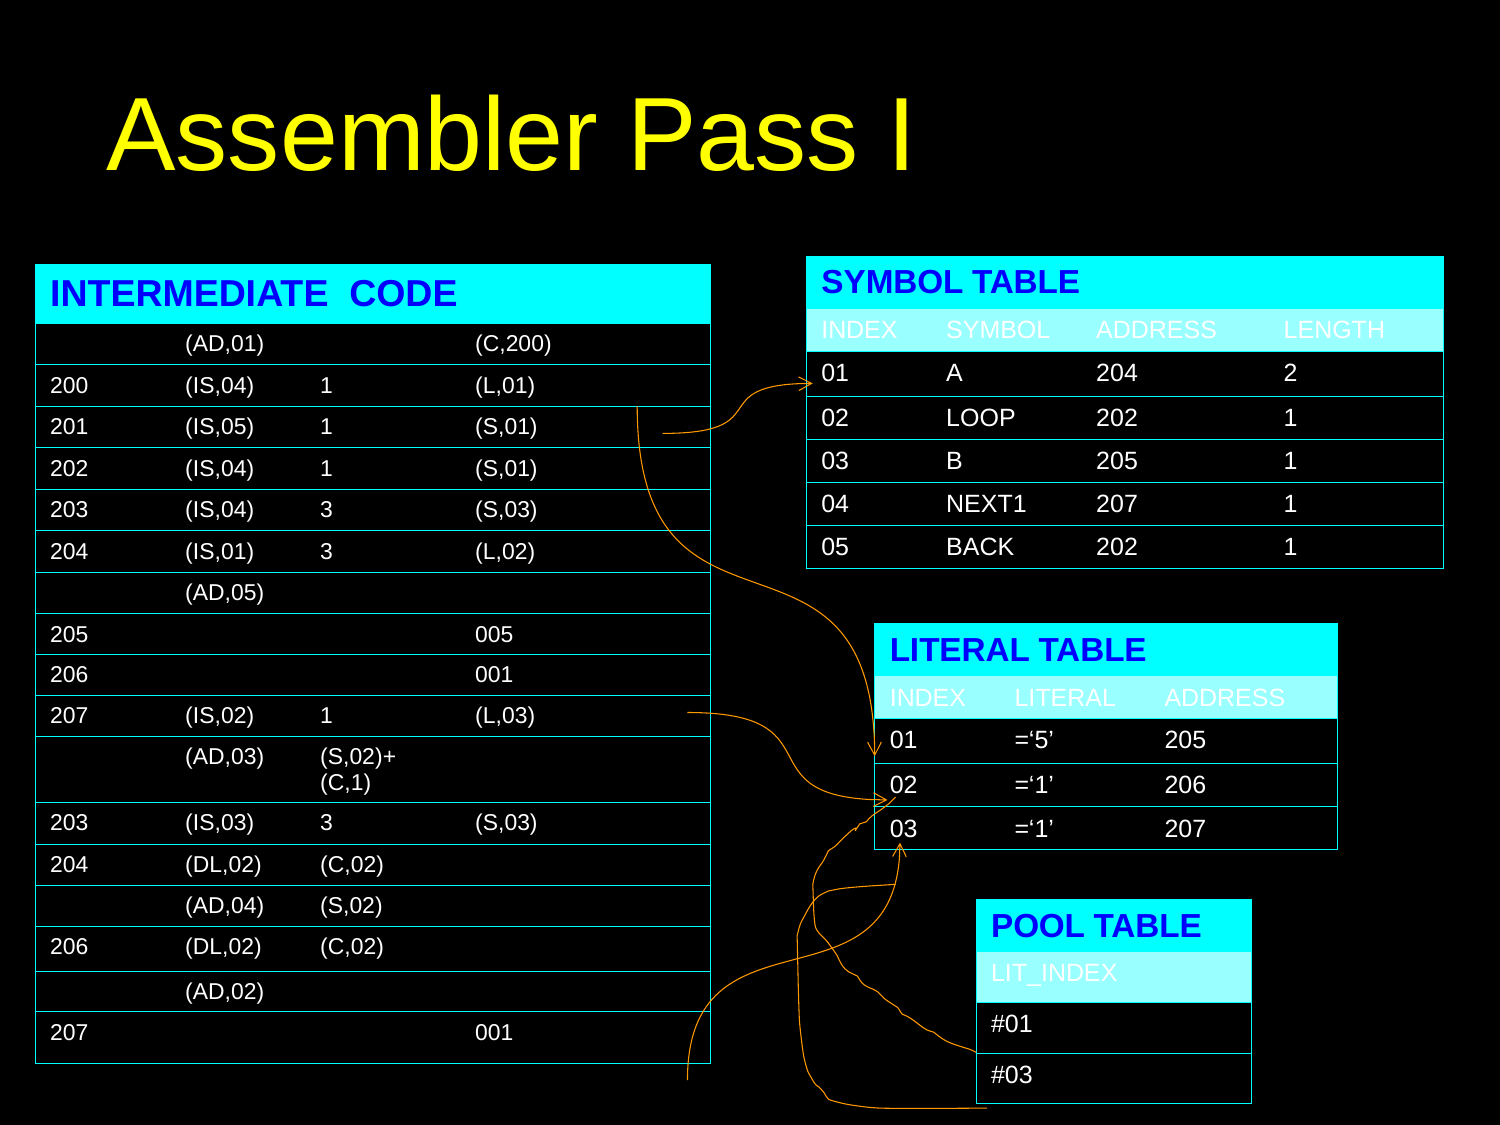

Assembler Pass I
| SYMBOL TABLE |  |  |  |
| --- | --- | --- | --- |
| INDEX | SYMBOL | ADDRESS | LENGTH |
| 01 | A | 204 | 2 |
| 02 | LOOP | 202 | 1 |
| 03 | B | 205 | 1 |
| 04 | NEXT1 | 207 | 1 |
| 05 | BACK | 202 | 1 |
| INTERMEDIATE CODE |  |  |  |  |
| --- | --- | --- | --- | --- |
|  | (AD,01) |  | (C,200) |  |
| 200 | (IS,04) | 1 | (L,01) |  |
| 201 | (IS,05) | 1 | (S,01) |  |
| 202 | (IS,04) | 1 | (S,01) |  |
| 203 | (IS,04) | 3 | (S,03) |  |
| 204 | (IS,01) | 3 | (L,02) |  |
|  | (AD,05) |  |  |  |
| 205 |  |  | 005 |  |
| 206 |  |  | 001 |  |
| 207 | (IS,02) | 1 | (L,03) |  |
|  | (AD,03) | (S,02)+(C,1) |  |  |
| 203 | (IS,03) | 3 | (S,03) |  |
| 204 | (DL,02) | (C,02) |  |  |
|  | (AD,04) | (S,02) |  |  |
| 206 | (DL,02) | (C,02) |  |  |
|  | (AD,02) |  |  |  |
| 207 |  |  | 001 |  |
| LITERAL TABLE |  |  |
| --- | --- | --- |
| INDEX | LITERAL | ADDRESS |
| 01 | =‘5’ | 205 |
| 02 | =‘1’ | 206 |
| 03 | =‘1’ | 207 |

| POOL TABLE |
| --- |
| LIT\_INDEX |
| #01 |
| #03 |